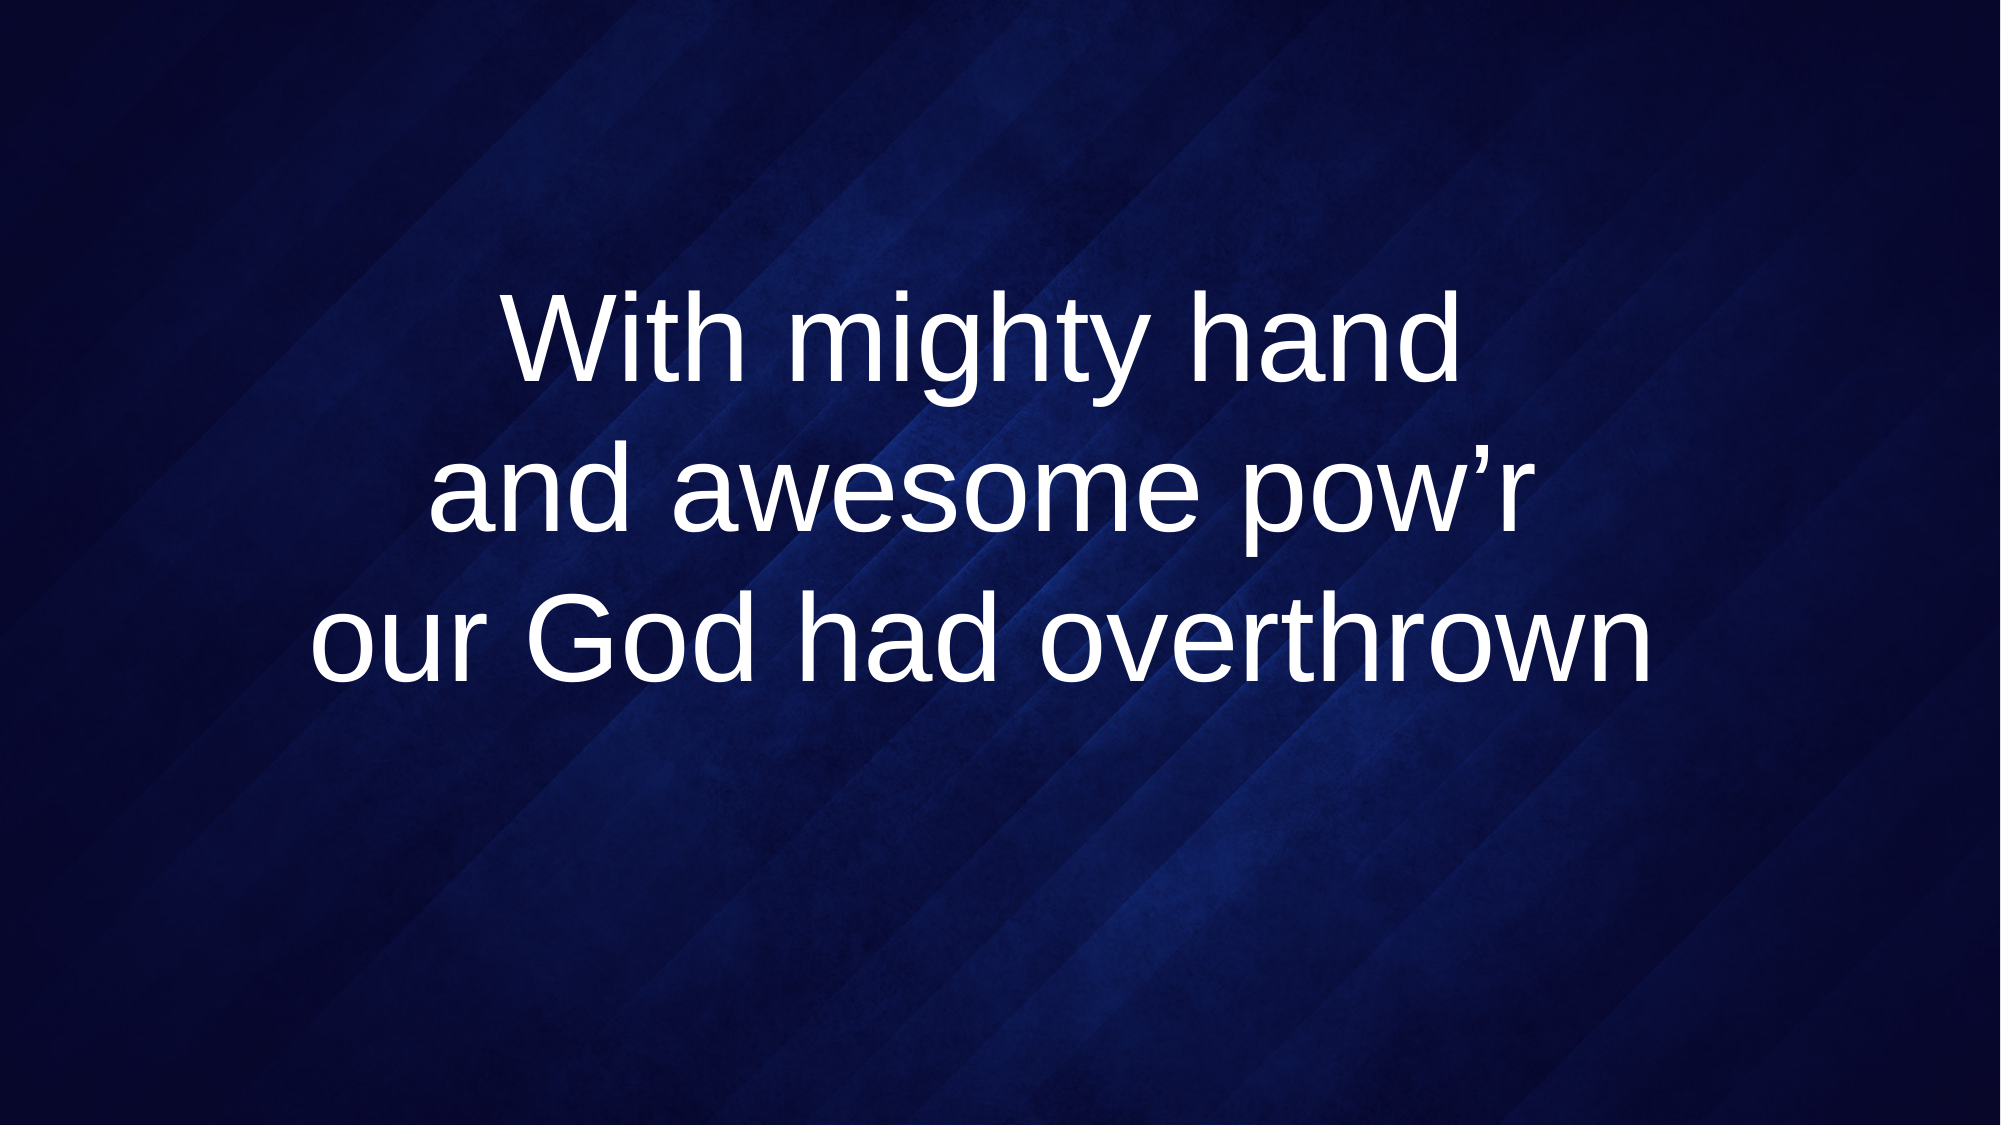

# With mighty hand and awesome pow’r our God had overthrown